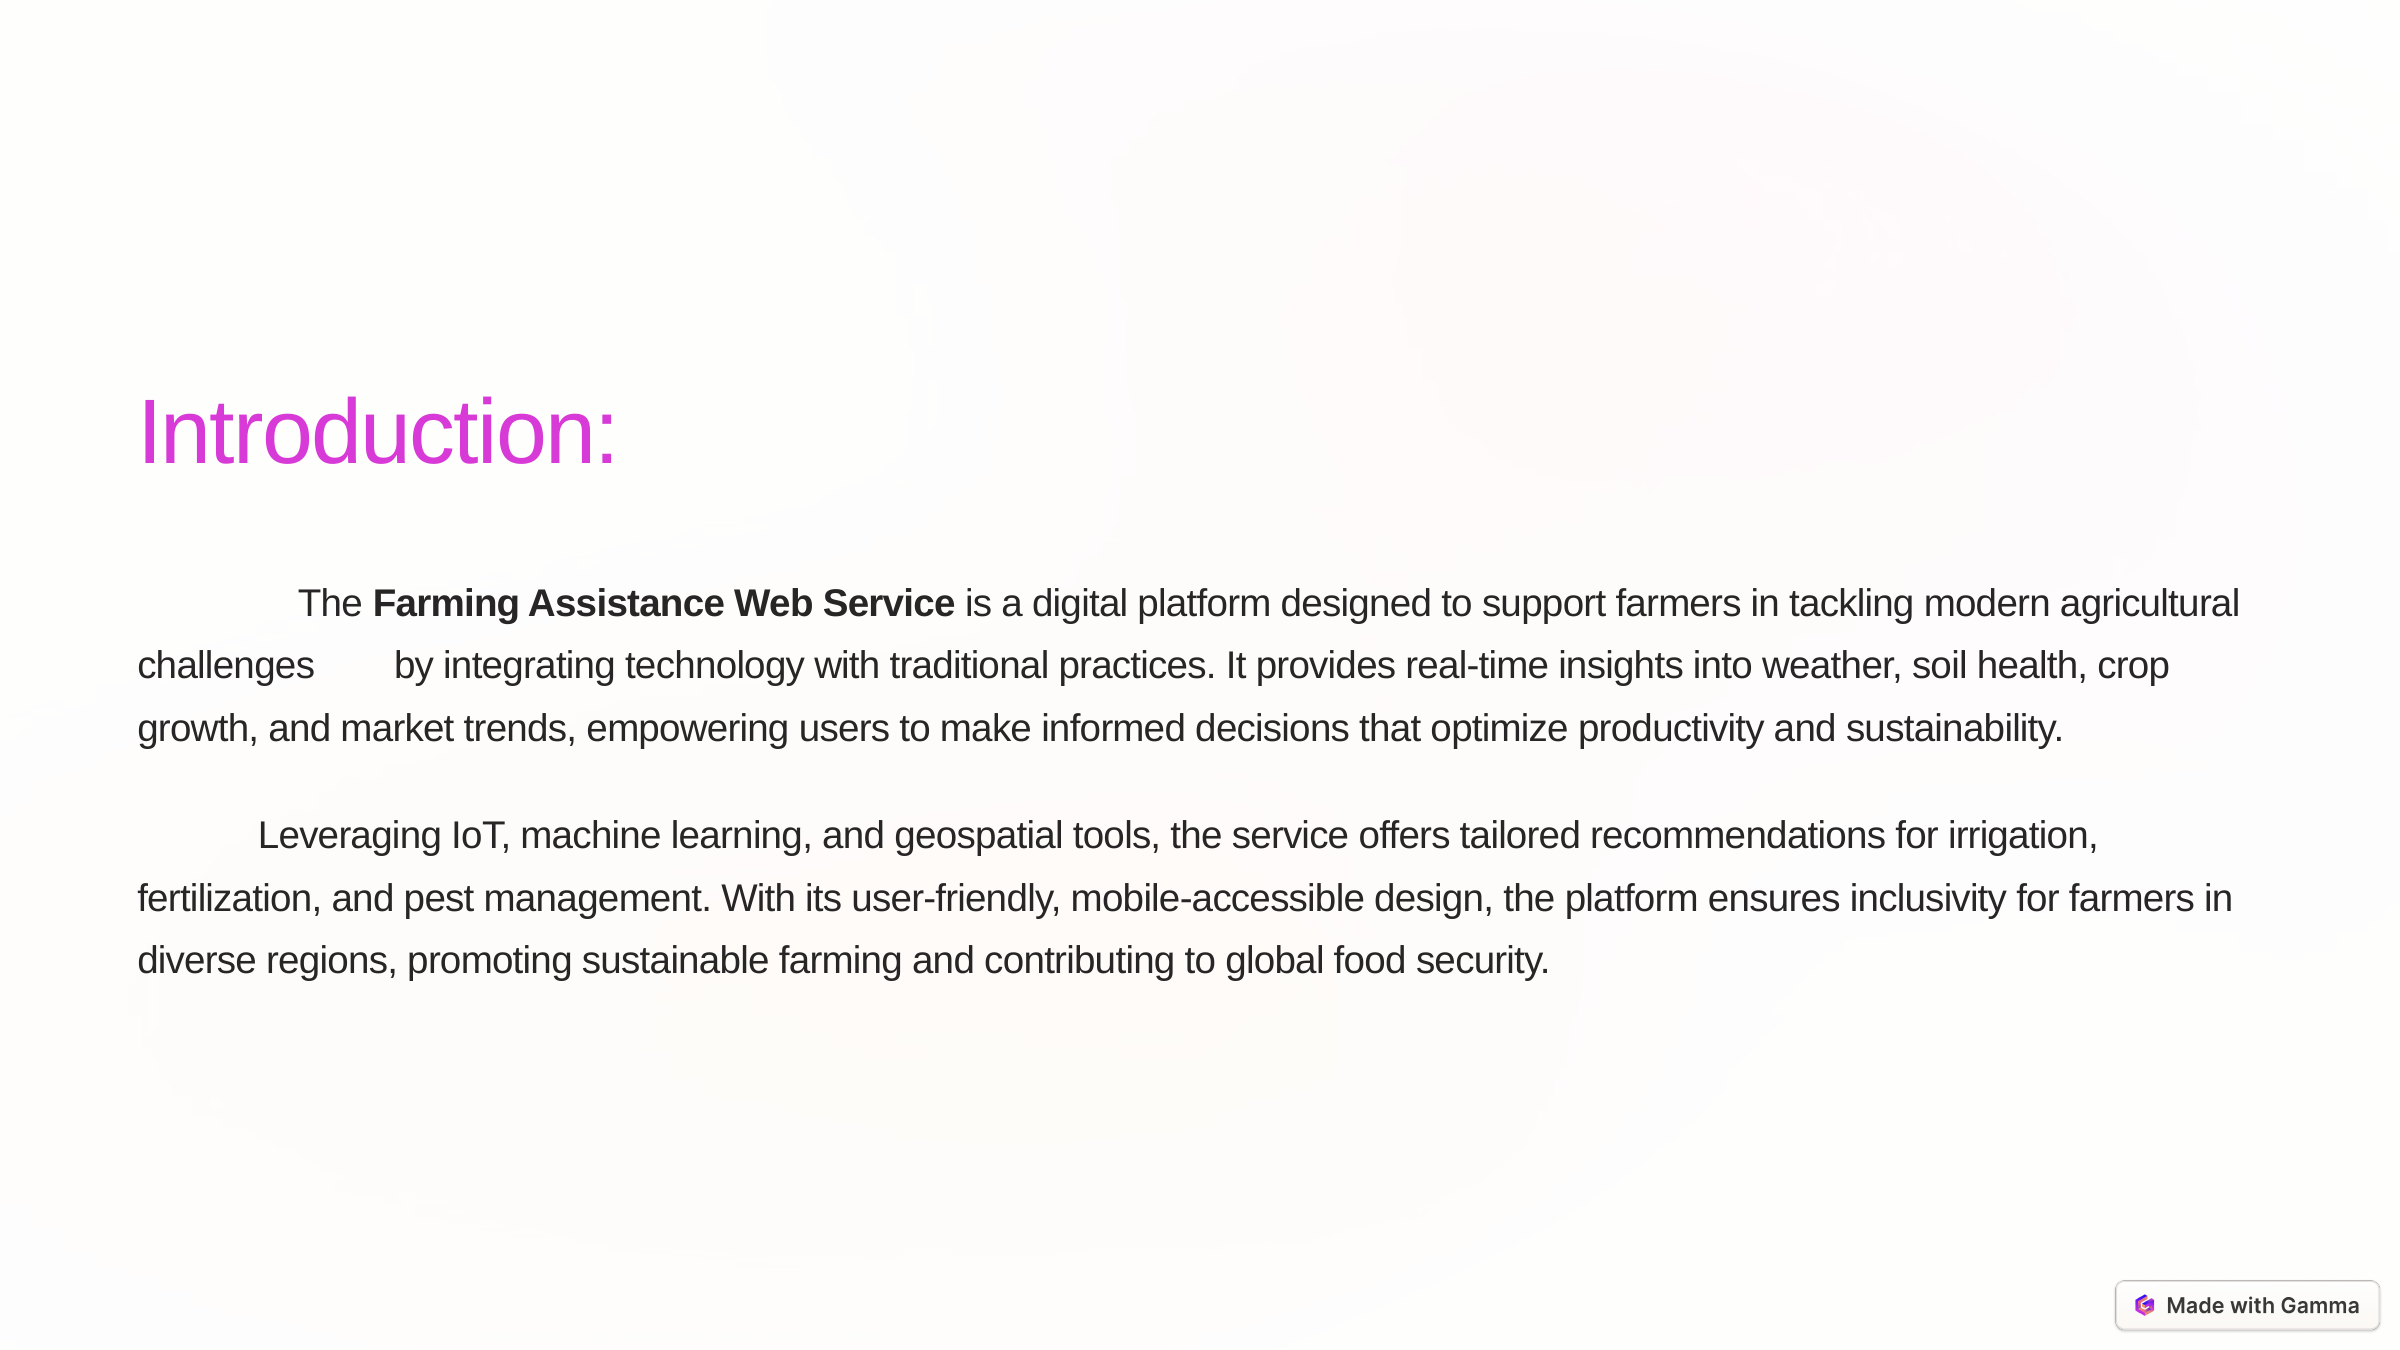

Introduction:
                The Farming Assistance Web Service is a digital platform designed to support farmers in tackling modern agricultural challenges        by integrating technology with traditional practices. It provides real-time insights into weather, soil health, crop growth, and market trends, empowering users to make informed decisions that optimize productivity and sustainability.
            Leveraging IoT, machine learning, and geospatial tools, the service offers tailored recommendations for irrigation, fertilization, and pest management. With its user-friendly, mobile-accessible design, the platform ensures inclusivity for farmers in diverse regions, promoting sustainable farming and contributing to global food security.